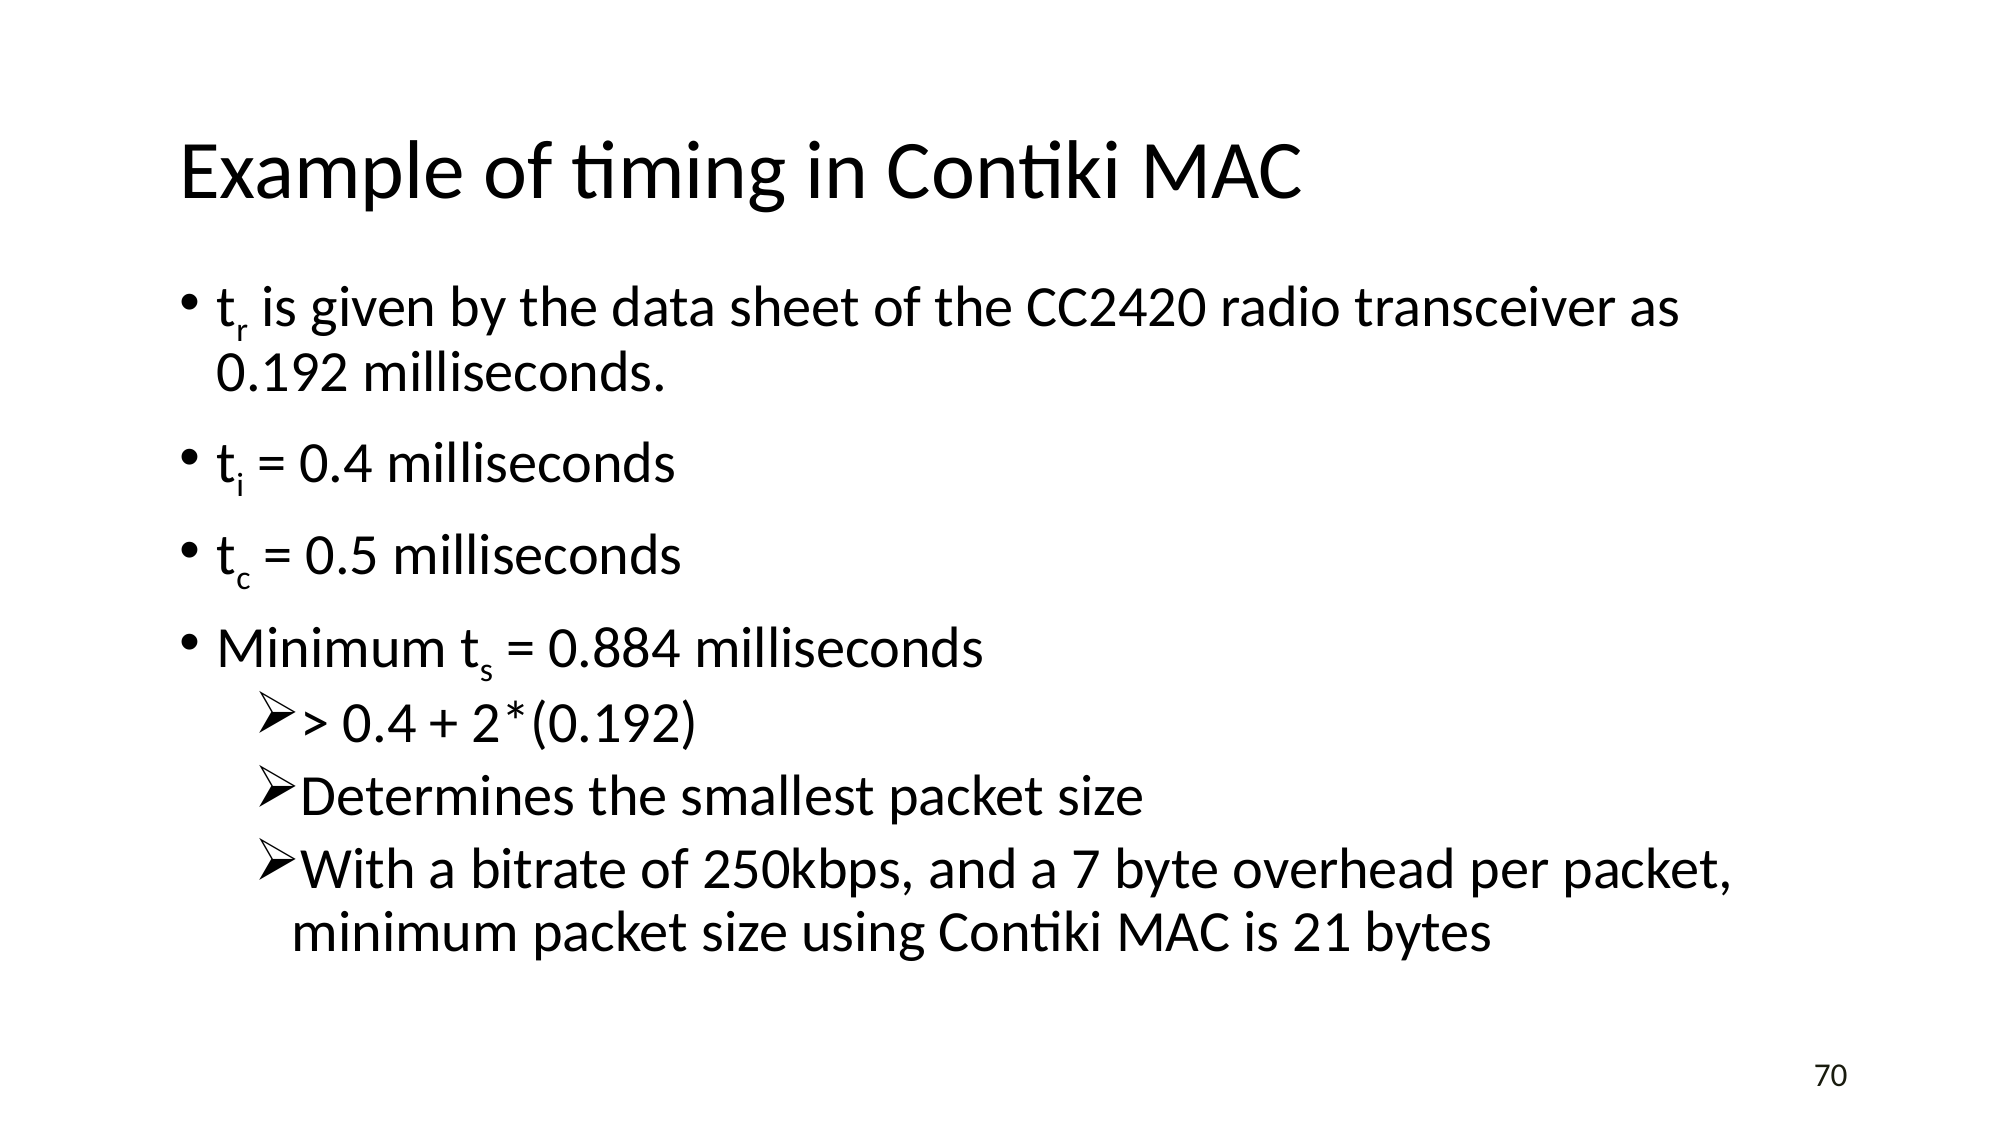

# Example of timing in Contiki MAC
tr is given by the data sheet of the CC2420 radio transceiver as 0.192 milliseconds.
ti = 0.4 milliseconds
tc = 0.5 milliseconds
Minimum ts = 0.884 milliseconds
> 0.4 + 2*(0.192)
Determines the smallest packet size
With a bitrate of 250kbps, and a 7 byte overhead per packet, minimum packet size using Contiki MAC is 21 bytes

70